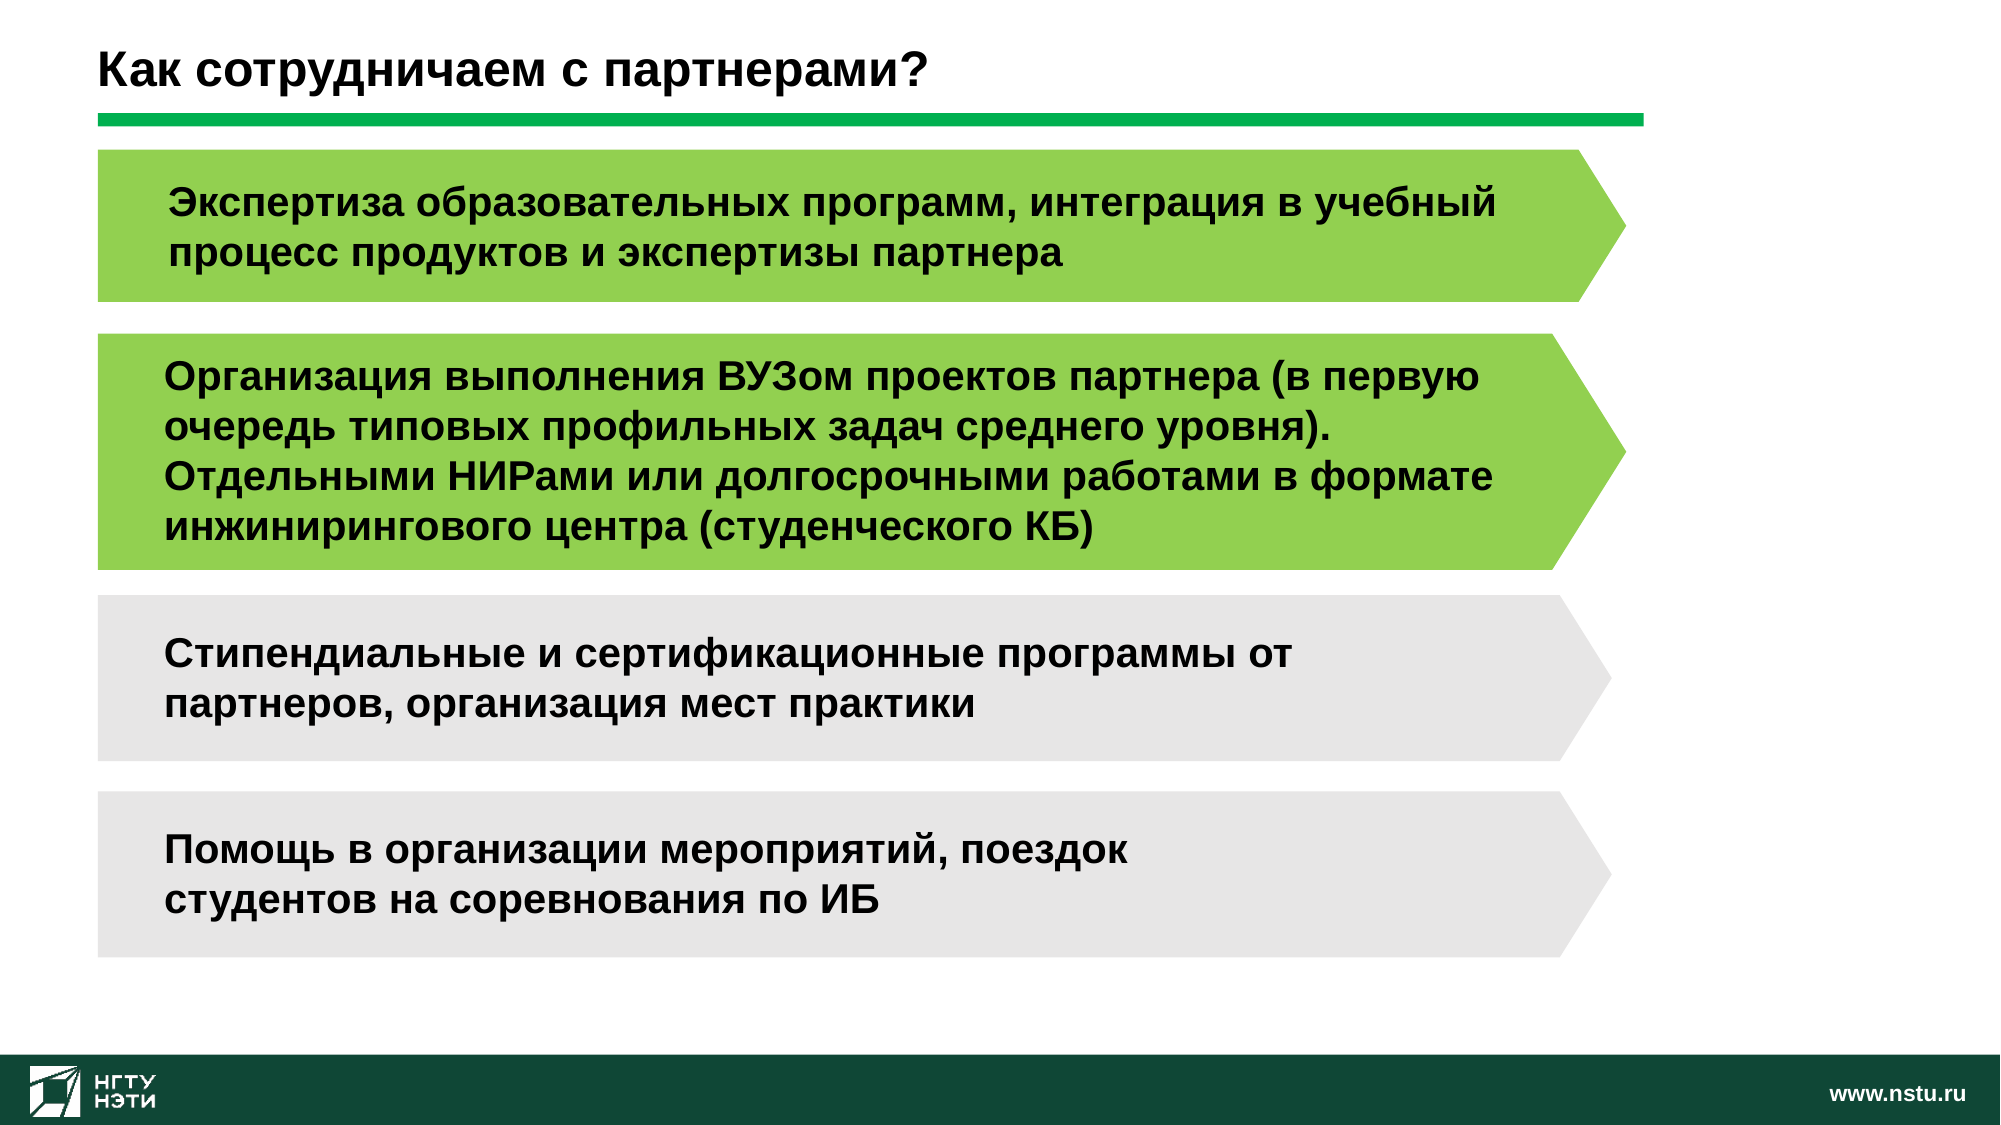

Как сотрудничаем с партнерами?

Экспертиза образовательных программ, интеграция в учебный процесс продуктов и экспертизы партнера

Организация выполнения ВУЗом проектов партнера (в первую очередь типовых профильных задач среднего уровня). Отдельными НИРами или долгосрочными работами в формате инжинирингового центра (студенческого КБ)

Стипендиальные и сертификационные программы от партнеров, организация мест практики

Помощь в организации мероприятий, поездок студентов на соревнования по ИБ